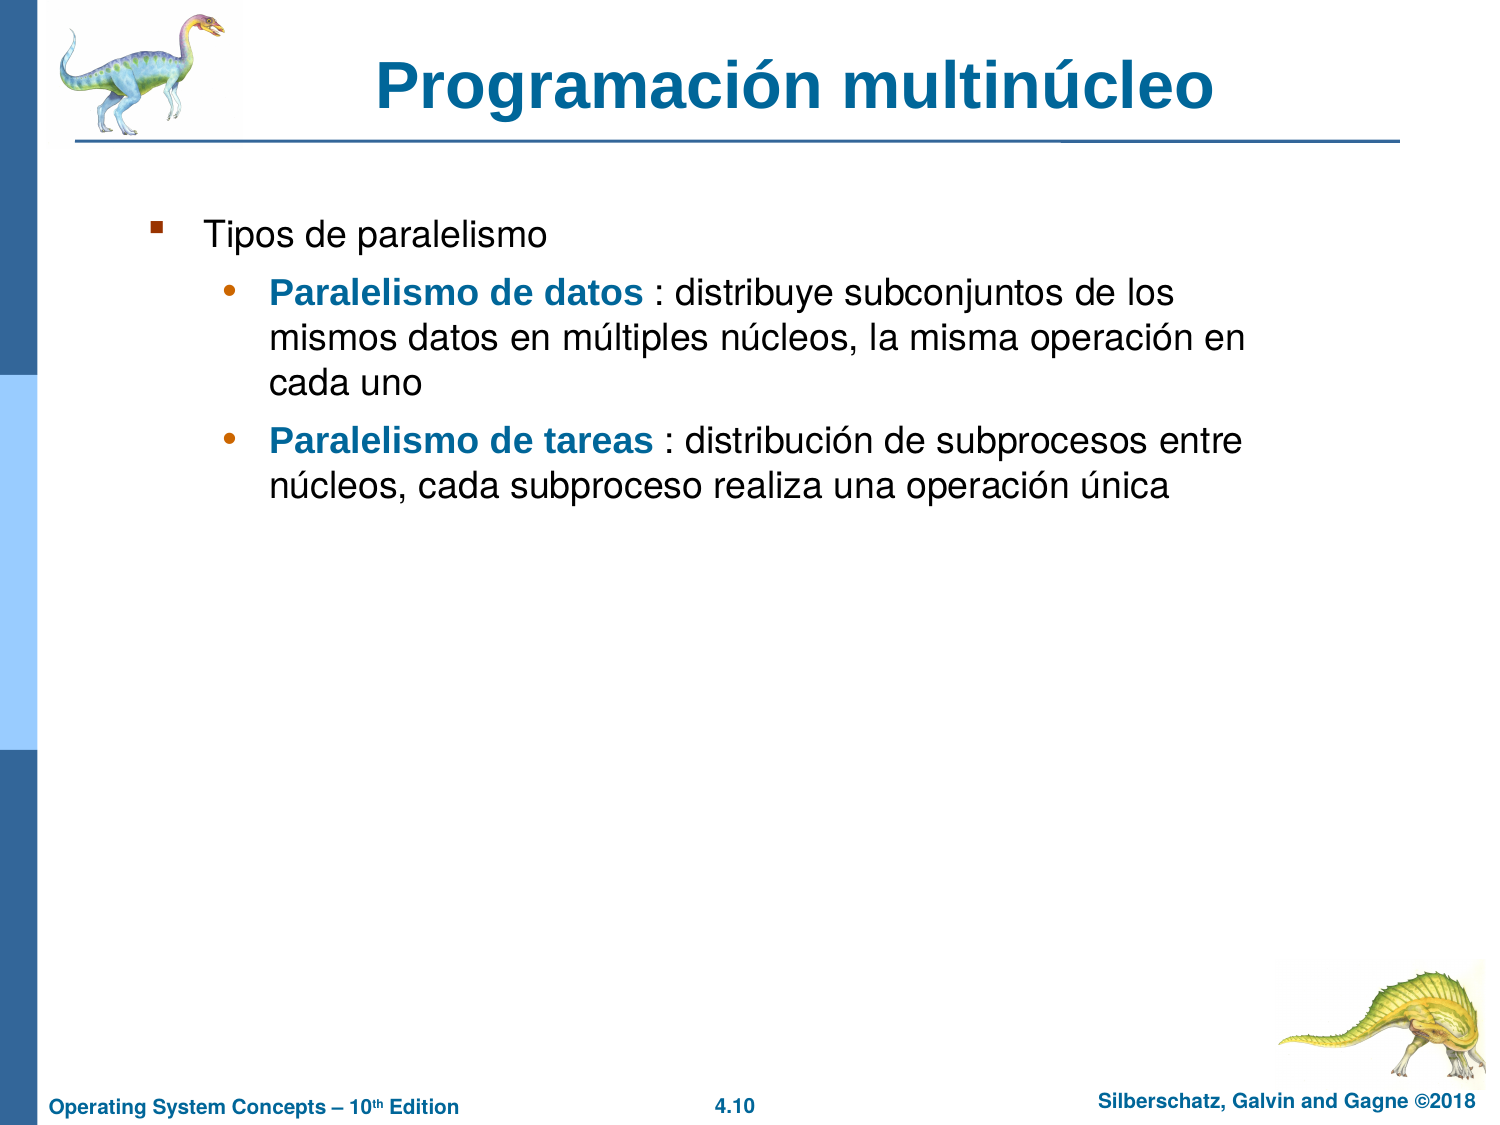

# Programación multinúcleo
Tipos de paralelismo
Paralelismo de datos : distribuye subconjuntos de los mismos datos en múltiples núcleos, la misma operación en cada uno
Paralelismo de tareas : distribución de subprocesos entre núcleos, cada subproceso realiza una operación única